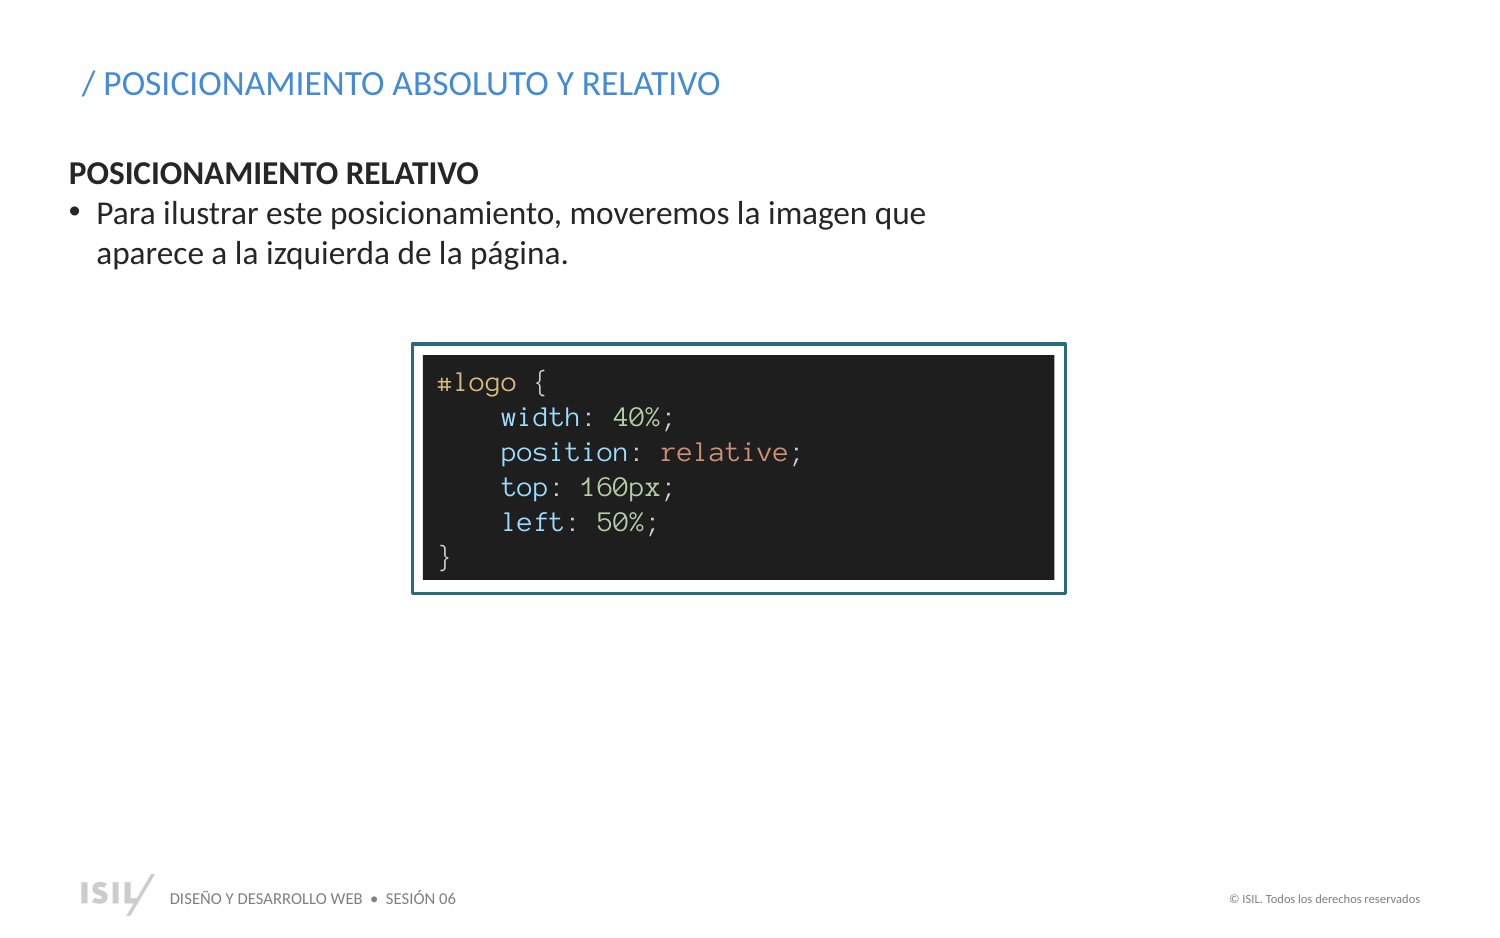

/ POSICIONAMIENTO ABSOLUTO Y RELATIVO
POSICIONAMIENTO RELATIVO
Para ilustrar este posicionamiento, moveremos la imagen que aparece a la izquierda de la página.

#logo {
    width: 40%;
    position: relative;
    top: 160px;
    left: 50%;
}